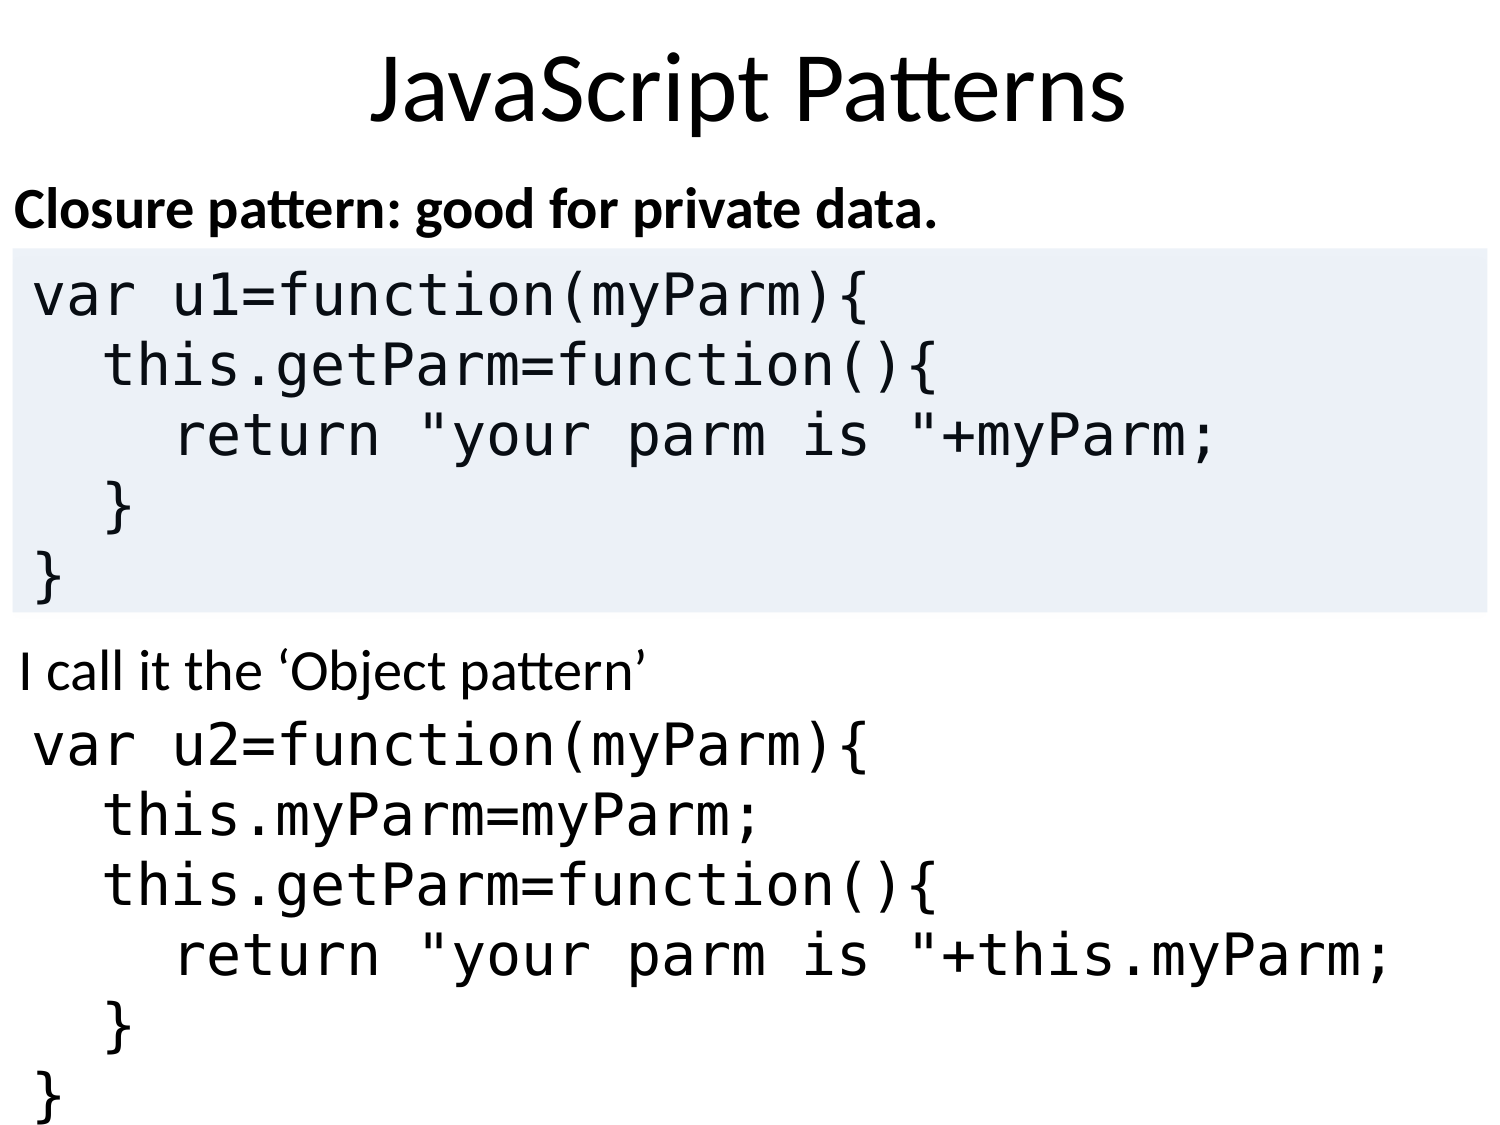

# JavaScript Patterns
Closure pattern: good for private data.

var u1=function(myParm){
  this.getParm=function(){
    return "your parm is "+myParm;
  }
}
I call it the ‘Object pattern’
var u2=function(myParm){
  this.myParm=myParm;
  this.getParm=function(){
    return "your parm is "+this.myParm;
  }
}